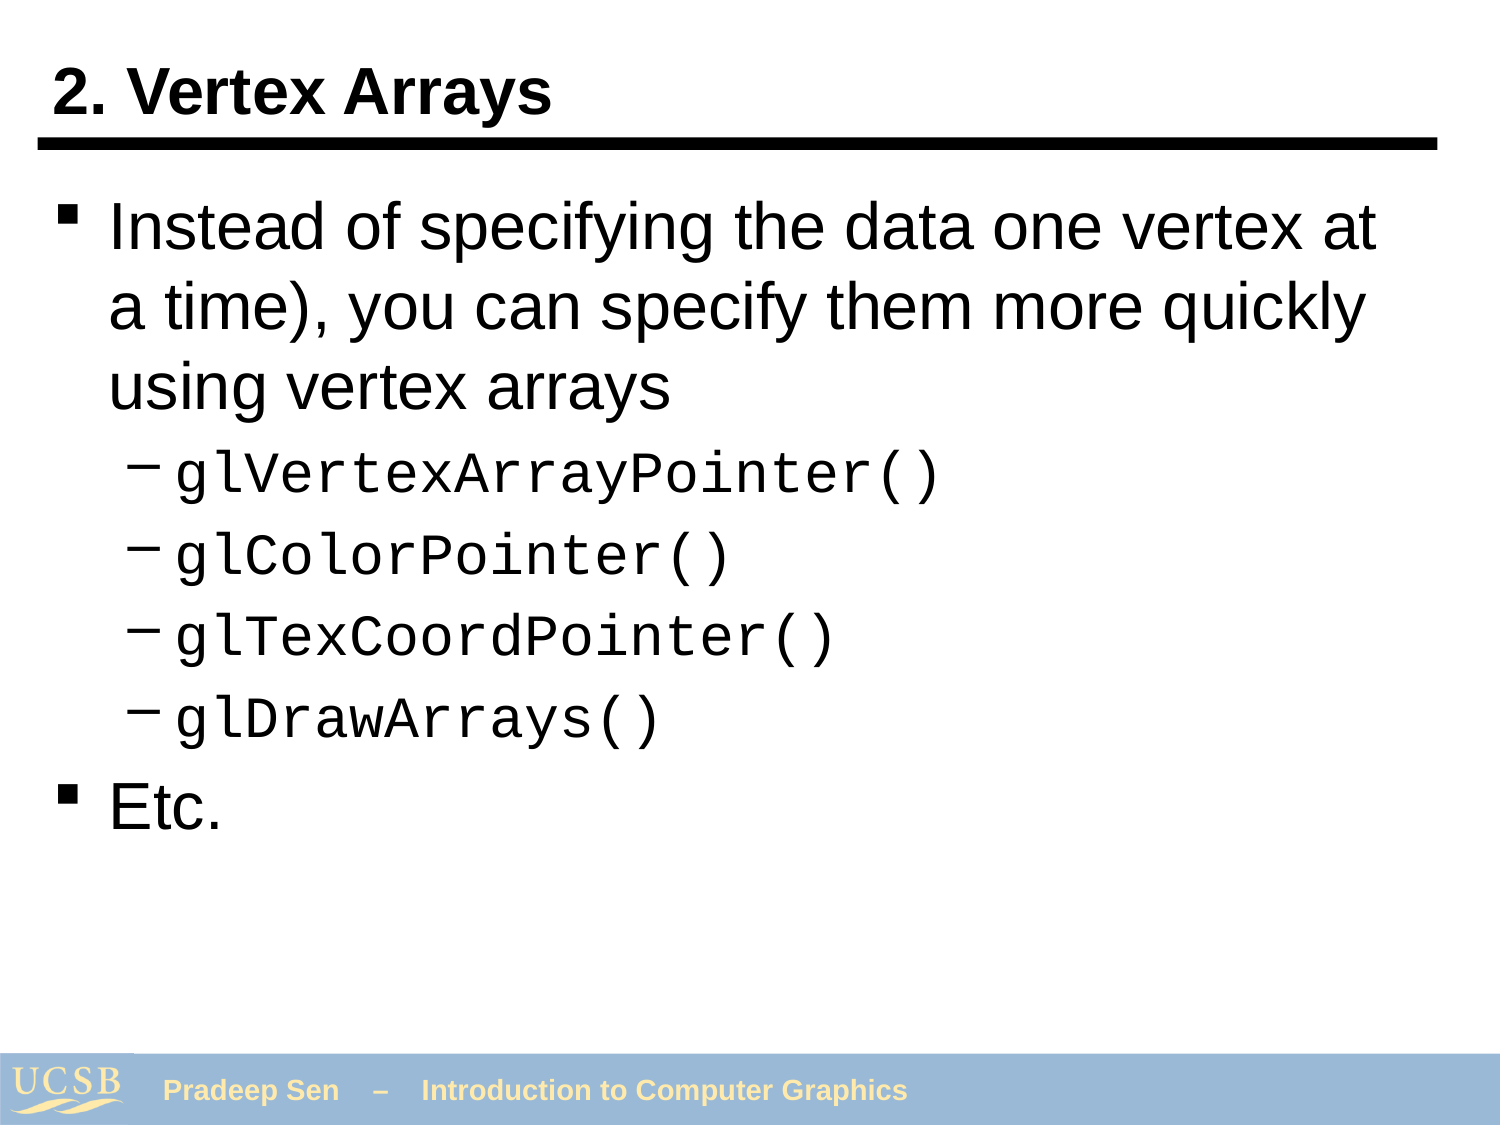

# 2. Vertex Arrays
Instead of specifying the data one vertex at a time), you can specify them more quickly using vertex arrays
glVertexArrayPointer()
glColorPointer()
glTexCoordPointer()
glDrawArrays()
Etc.